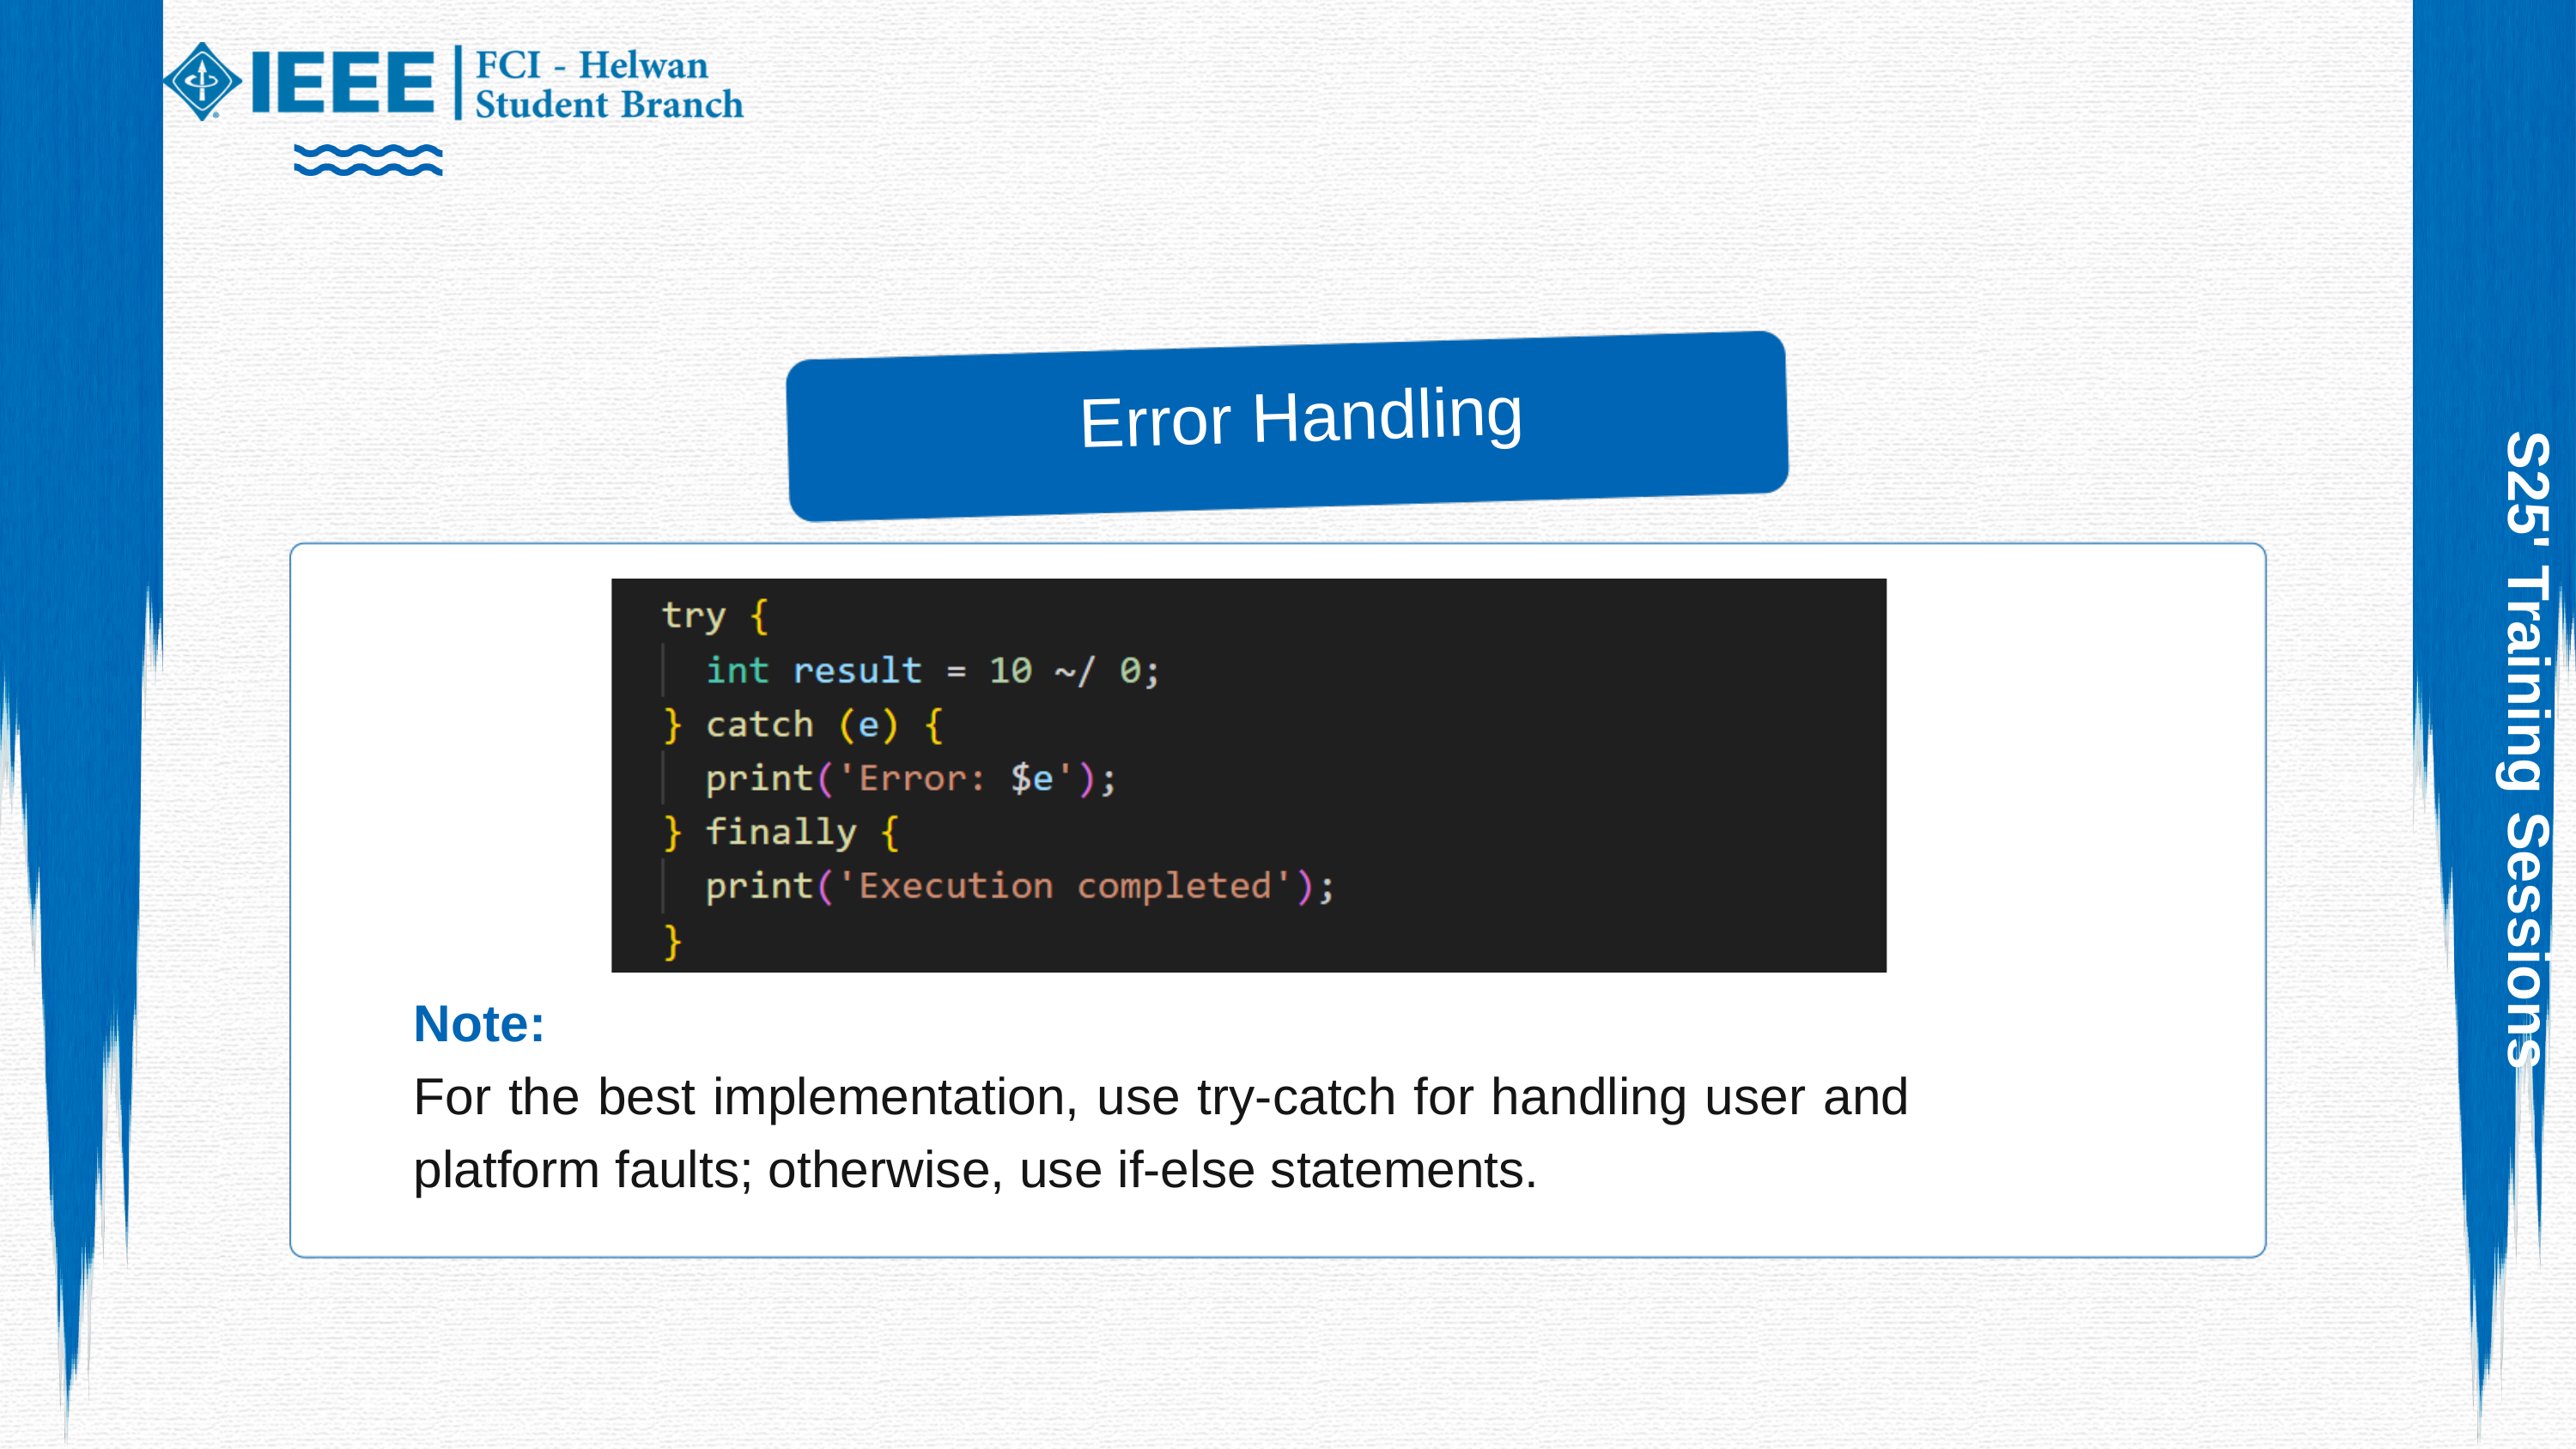

Error Handling

S25' Training Sessions
Note:
For the best implementation, use try-catch for handling user and platform faults; otherwise, use if-else statements.